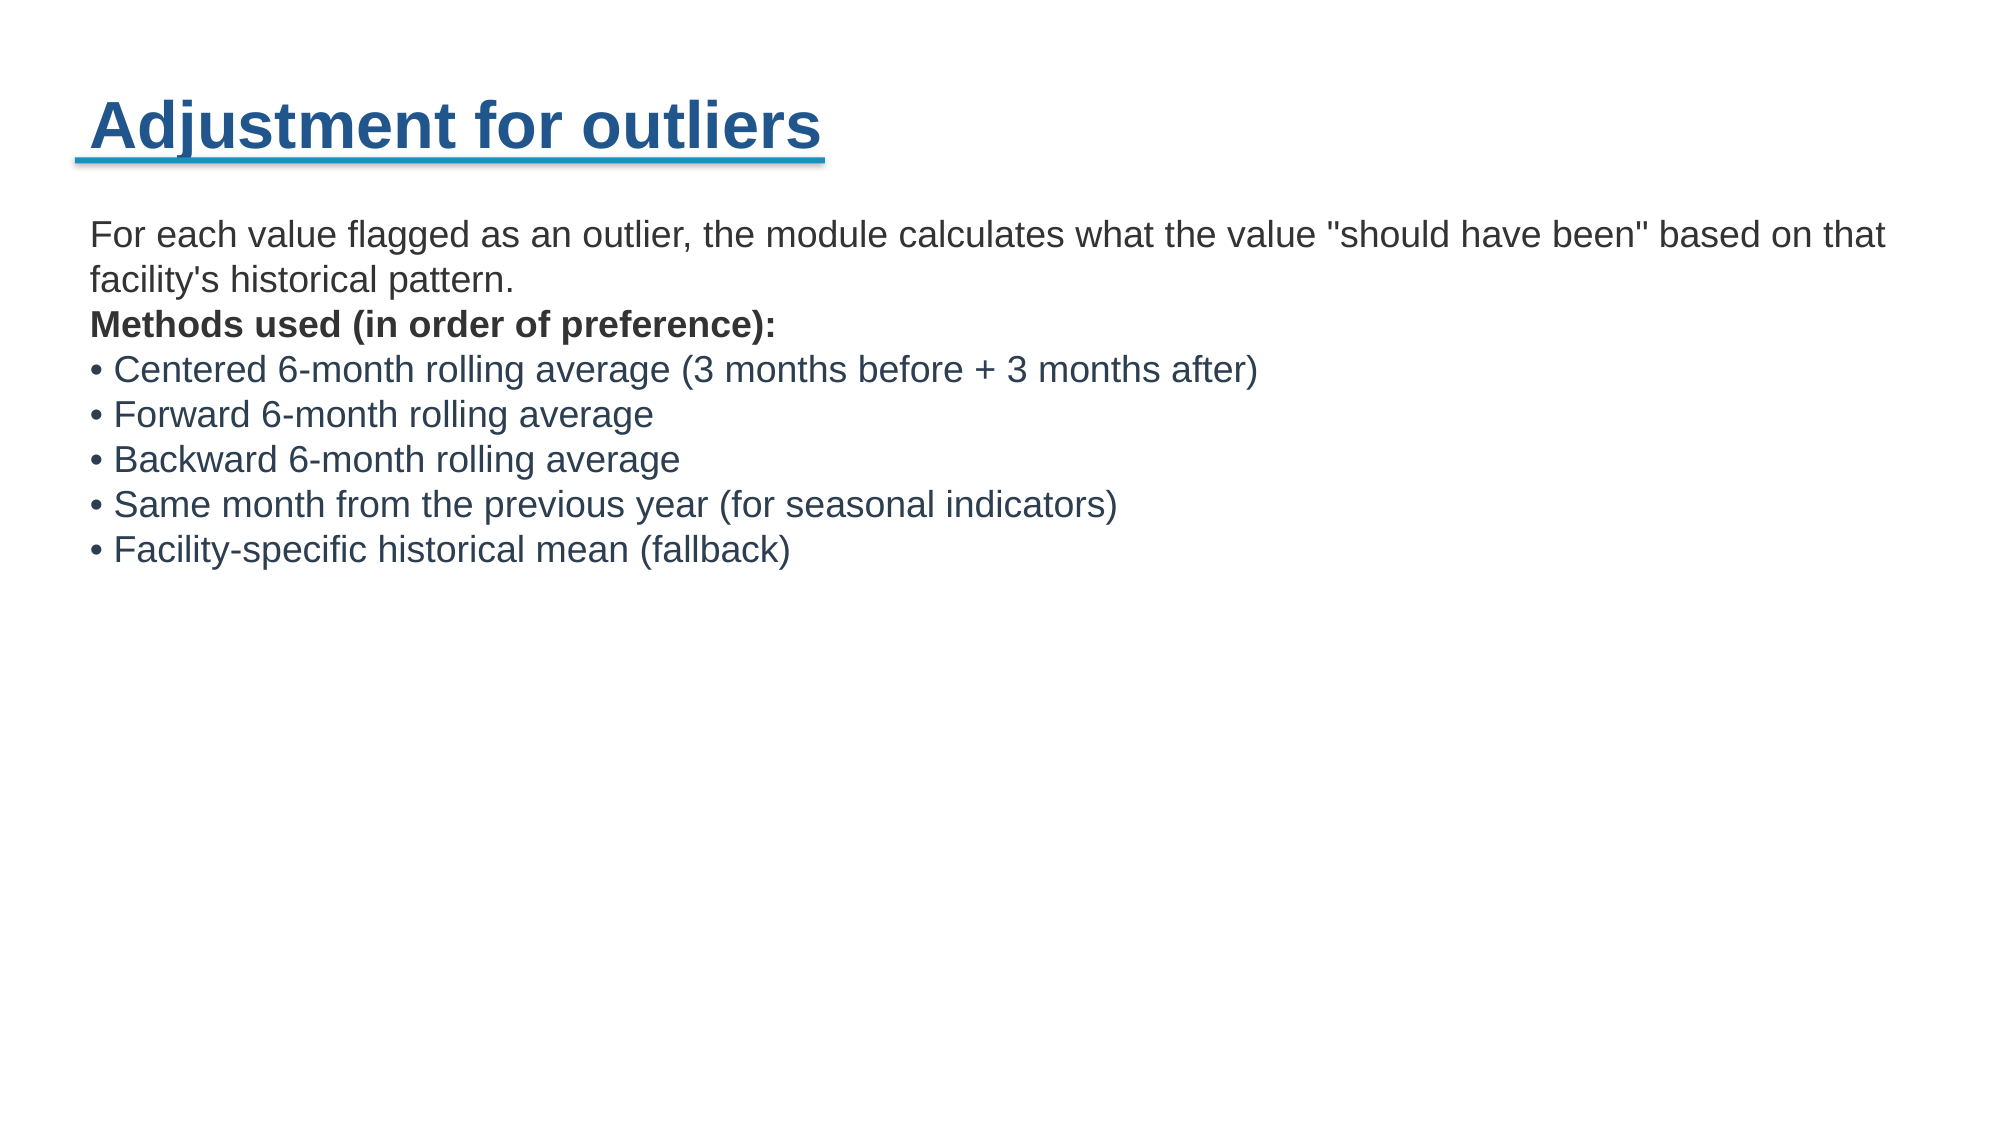

Adjustment for outliers

For each value flagged as an outlier, the module calculates what the value "should have been" based on that facility's historical pattern.
Methods used (in order of preference):
• Centered 6-month rolling average (3 months before + 3 months after)
• Forward 6-month rolling average
• Backward 6-month rolling average
• Same month from the previous year (for seasonal indicators)
• Facility-specific historical mean (fallback)